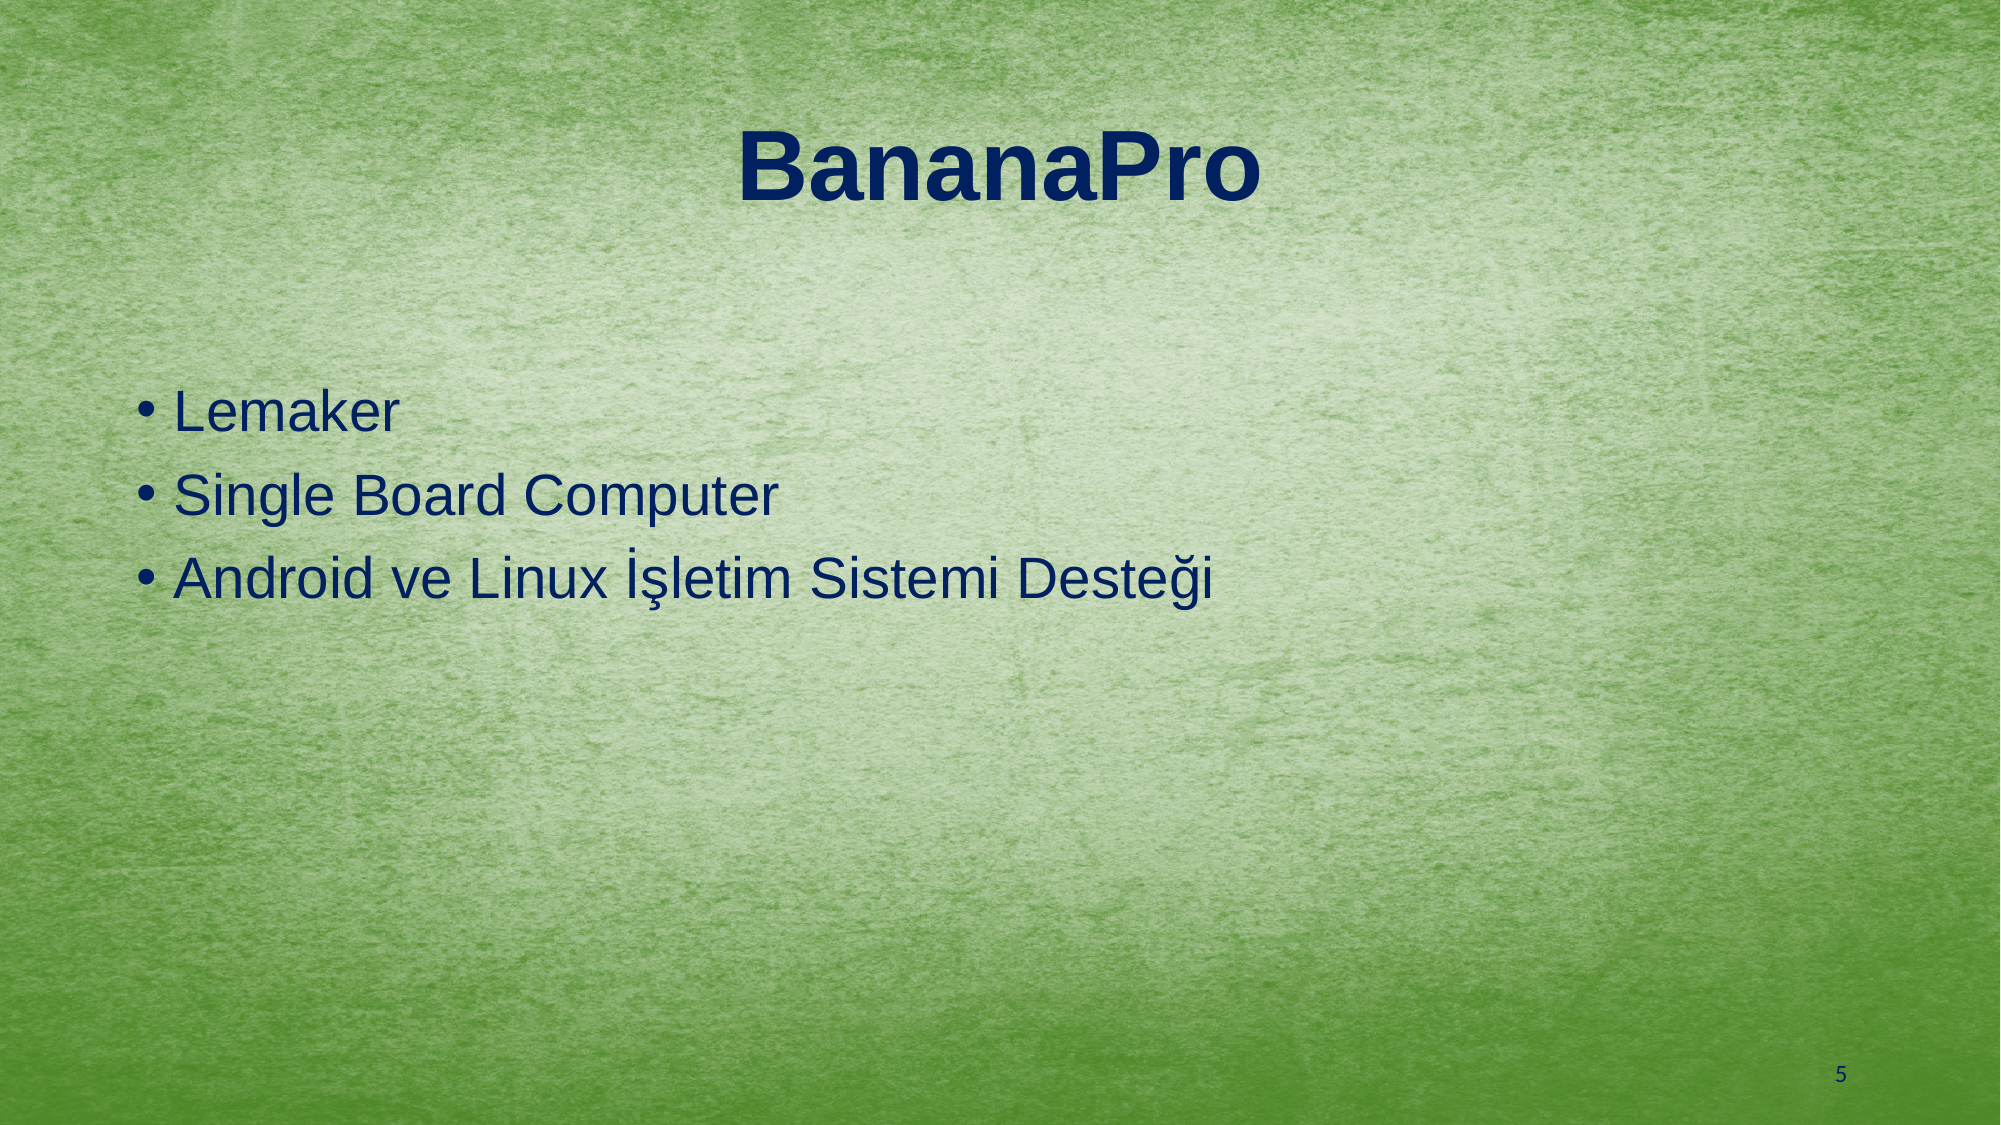

# BananaPro
Lemaker
Single Board Computer
Android ve Linux İşletim Sistemi Desteği

5